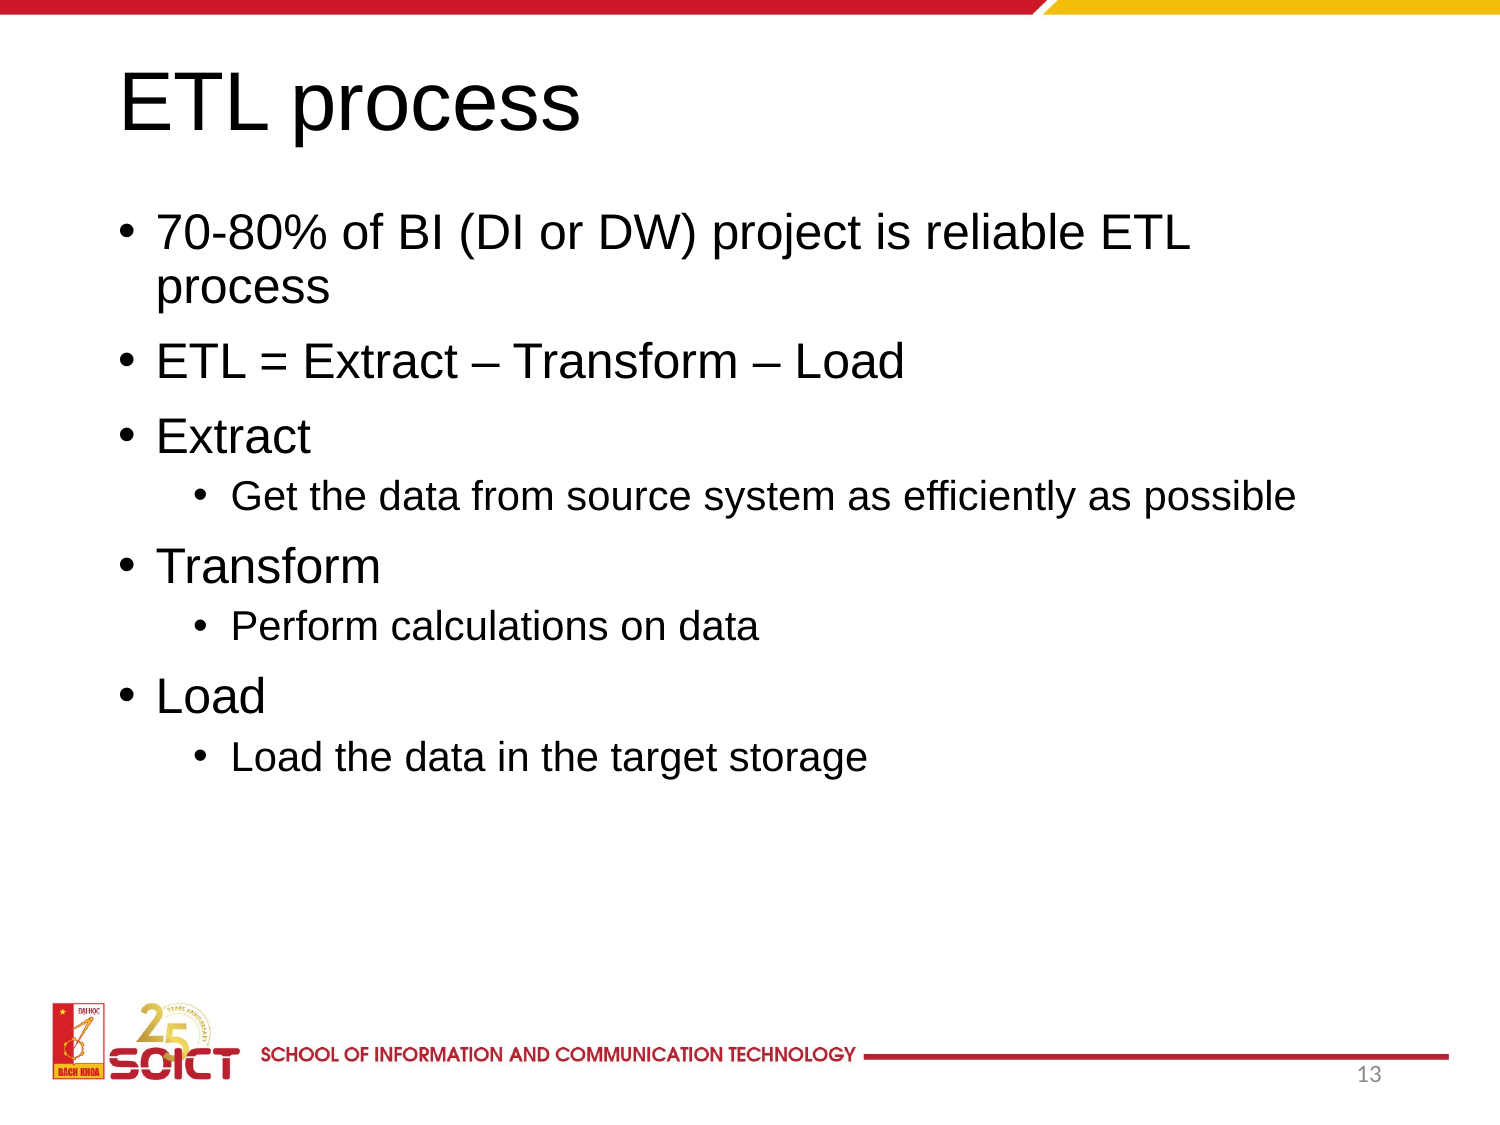

# ETL process
70-80% of BI (DI or DW) project is reliable ETL process
ETL = Extract – Transform – Load
Extract
Get the data from source system as efficiently as possible
Transform
Perform calculations on data
Load
Load the data in the target storage

13